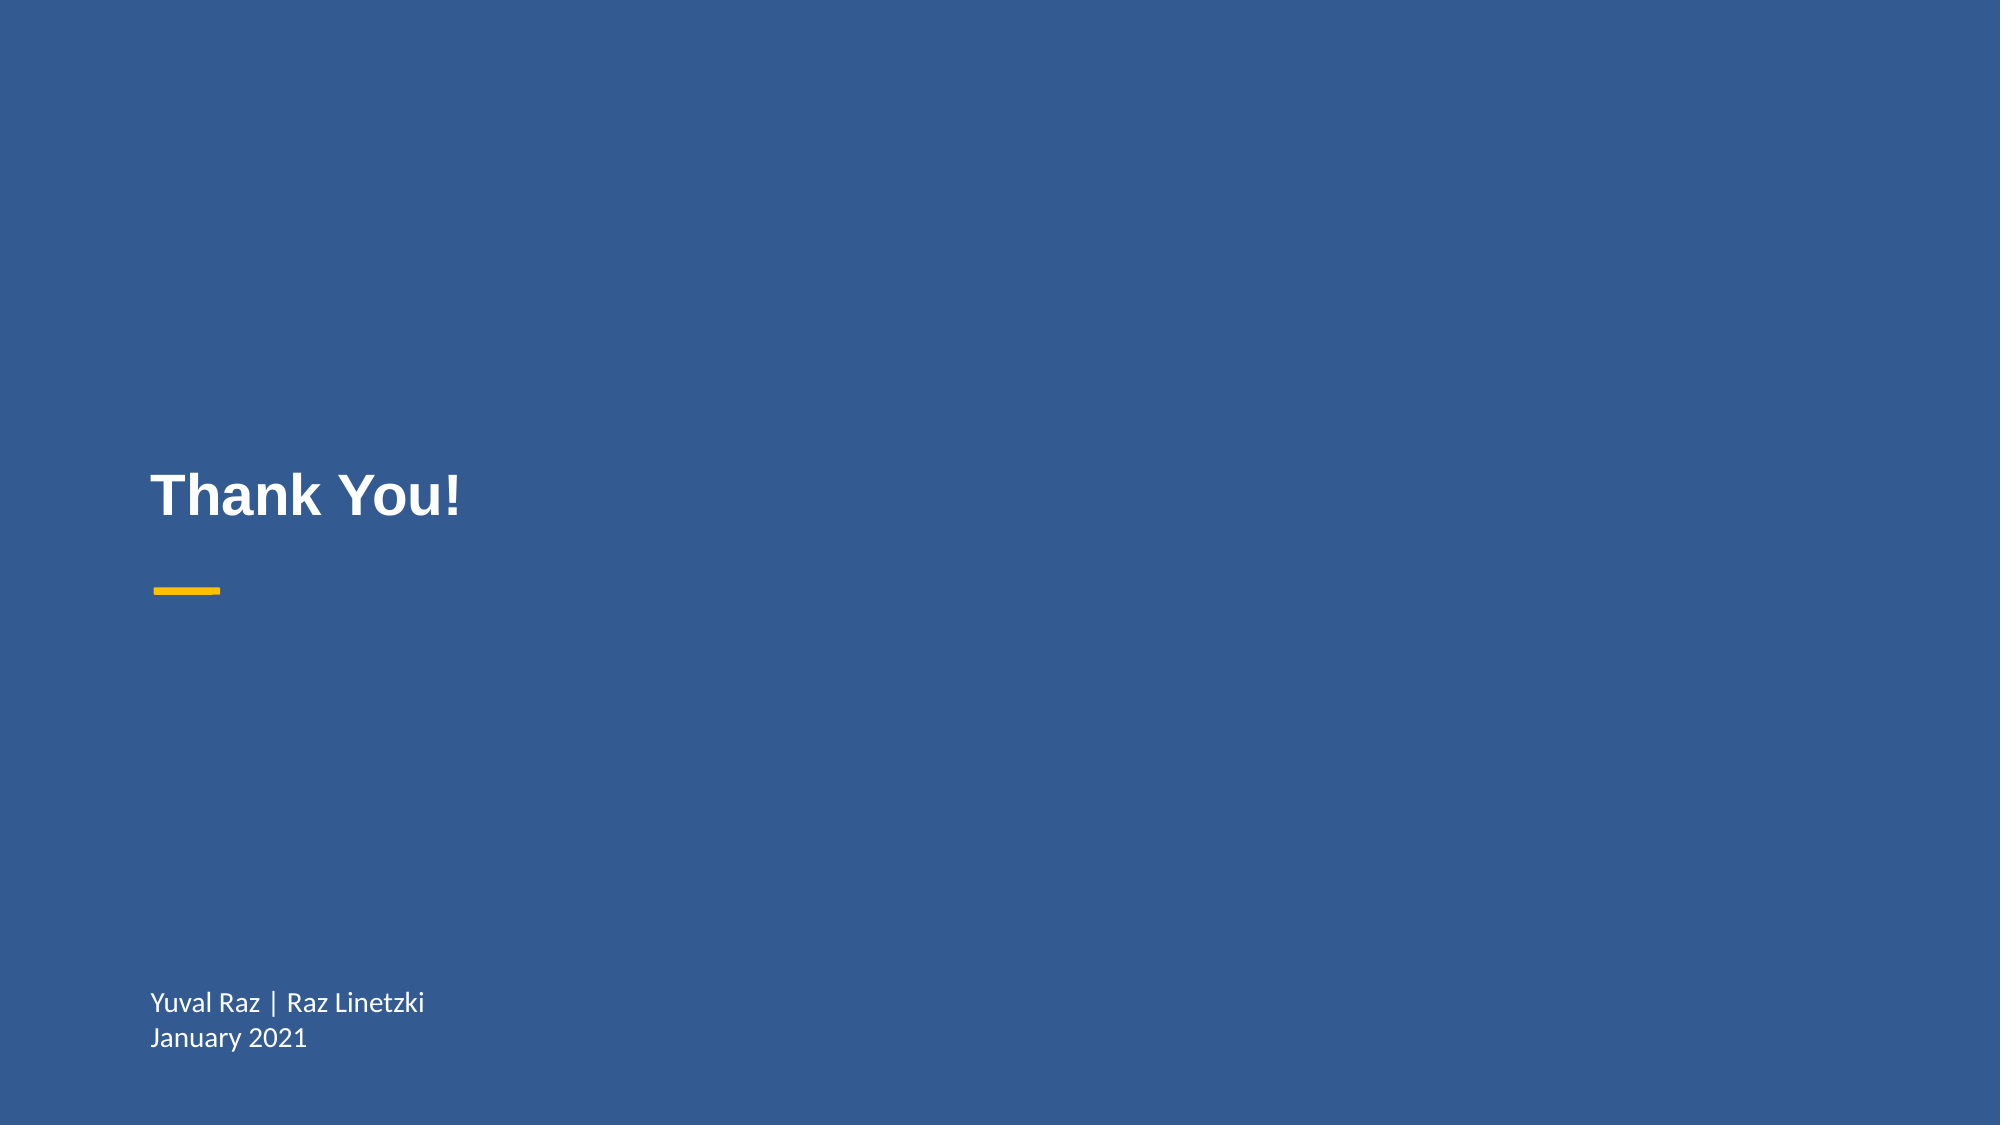

# Thank You!

Yuval Raz | Raz Linetzki
January 2021